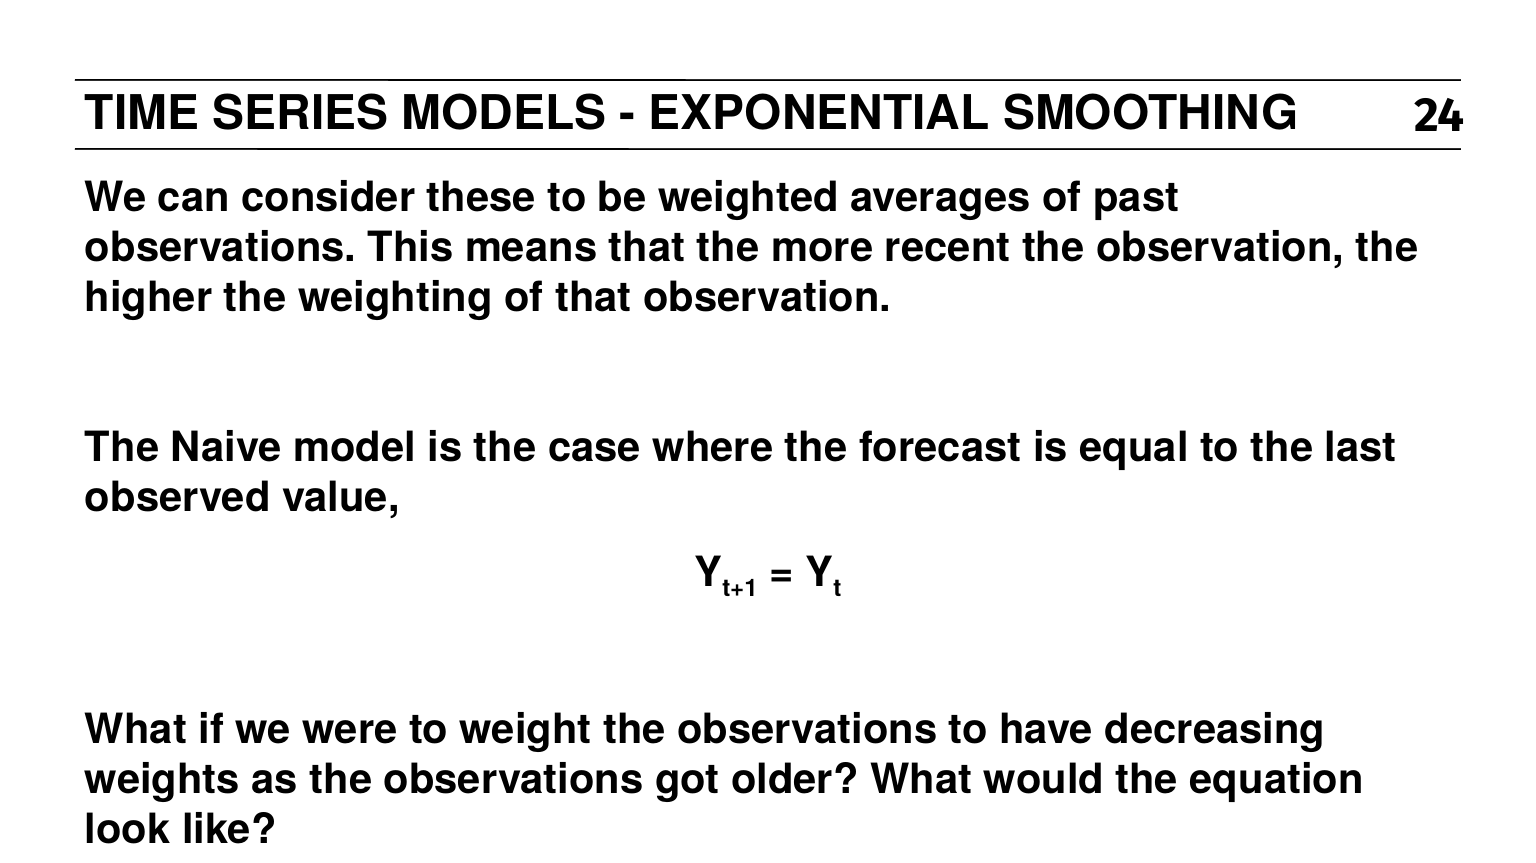

# TIME SERIES MODELS - EXPONENTIAL SMOOTHING
24

We can consider these to be weighted averages of past observations. This means that the more recent the observation, the higher the weighting of that observation.

The Naive model is the case where the forecast is equal to the last observed value,
Yt+1 = Yt

What if we were to weight the observations to have decreasing weights as the observations got older? What would the equation look like?